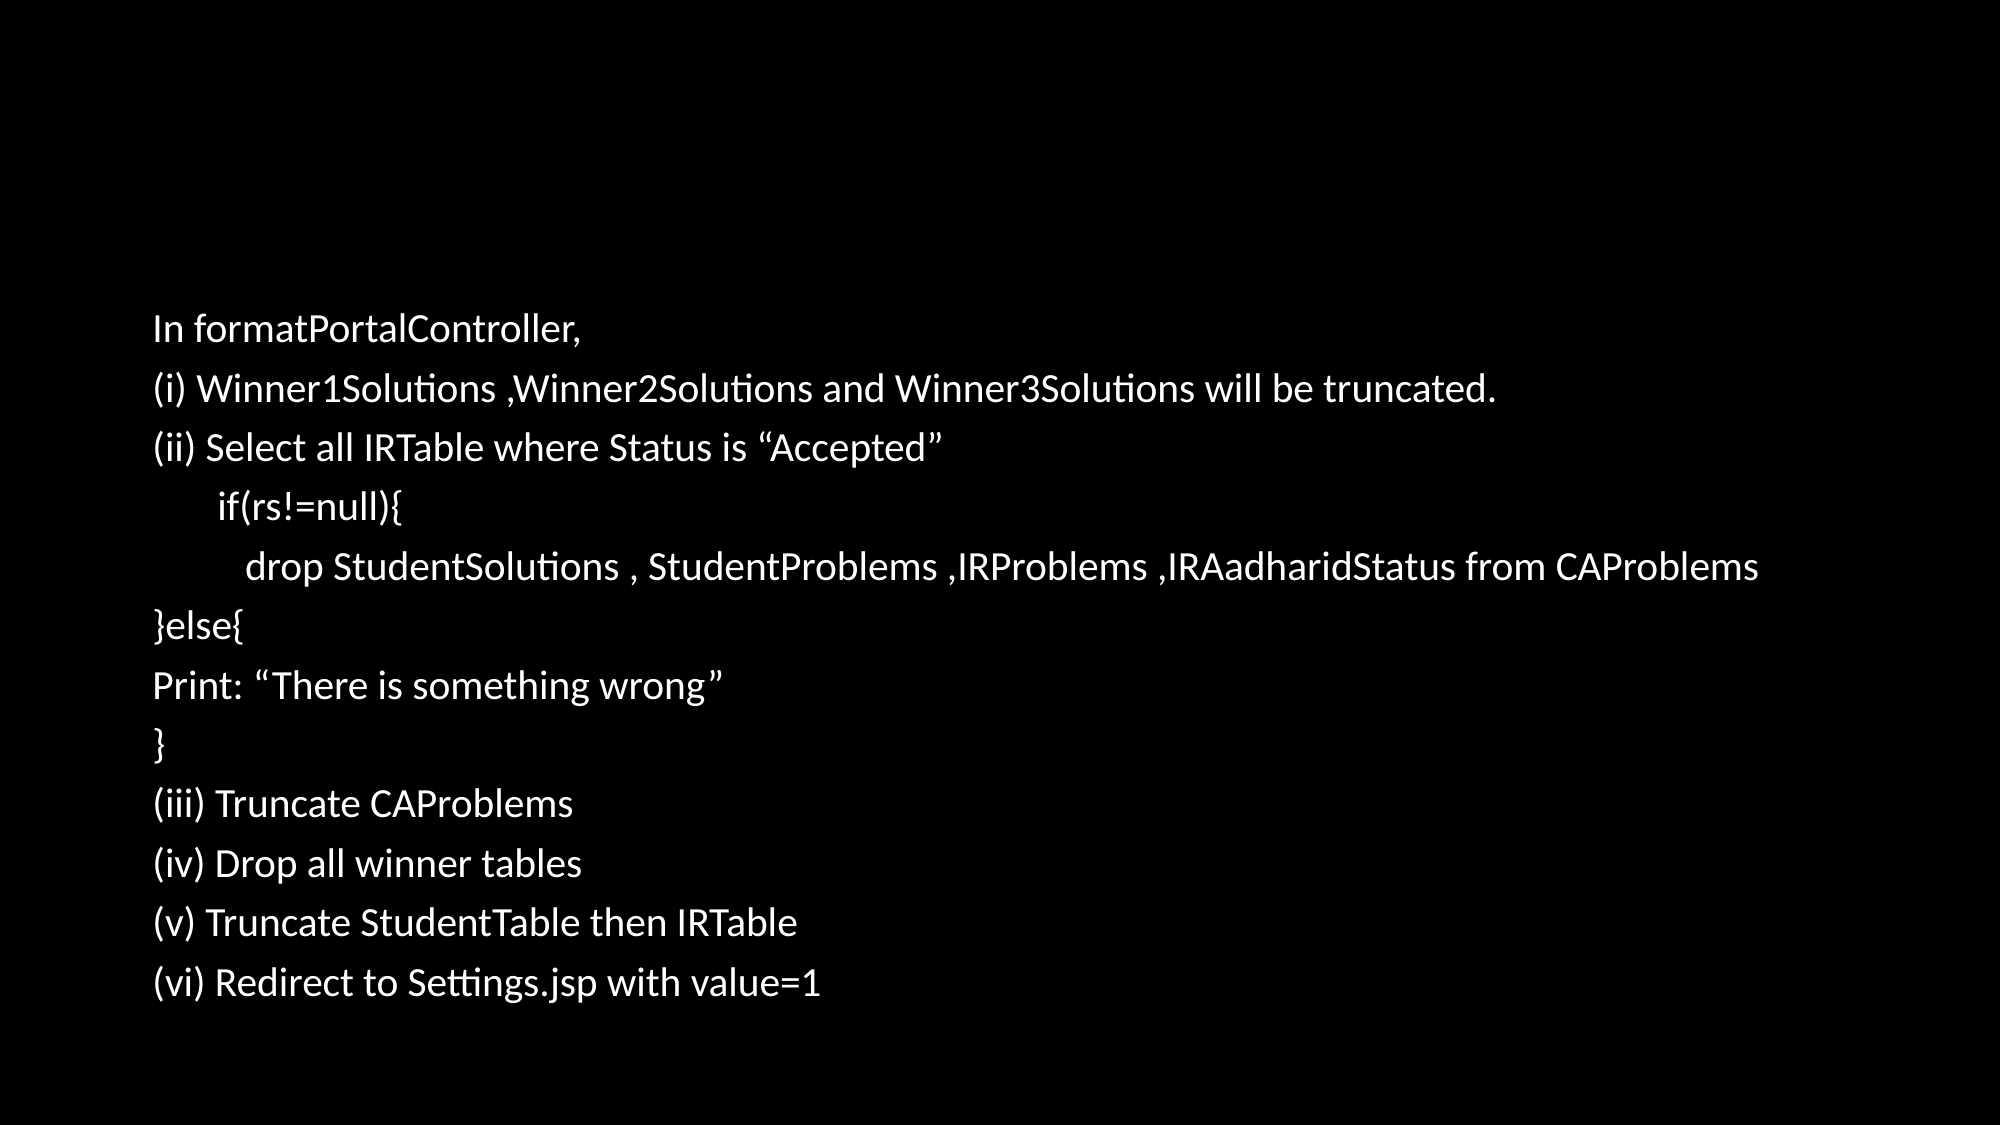

In formatPortalController,
(i) Winner1Solutions ,Winner2Solutions and Winner3Solutions will be truncated.
(ii) Select all IRTable where Status is “Accepted”
       if(rs!=null){
          drop StudentSolutions , StudentProblems ,IRProblems ,IRAadharidStatus from CAProblems
}else{
Print: “There is something wrong”
}
(iii) Truncate CAProblems
(iv) Drop all winner tables
(v) Truncate StudentTable then IRTable
(vi) Redirect to Settings.jsp with value=1